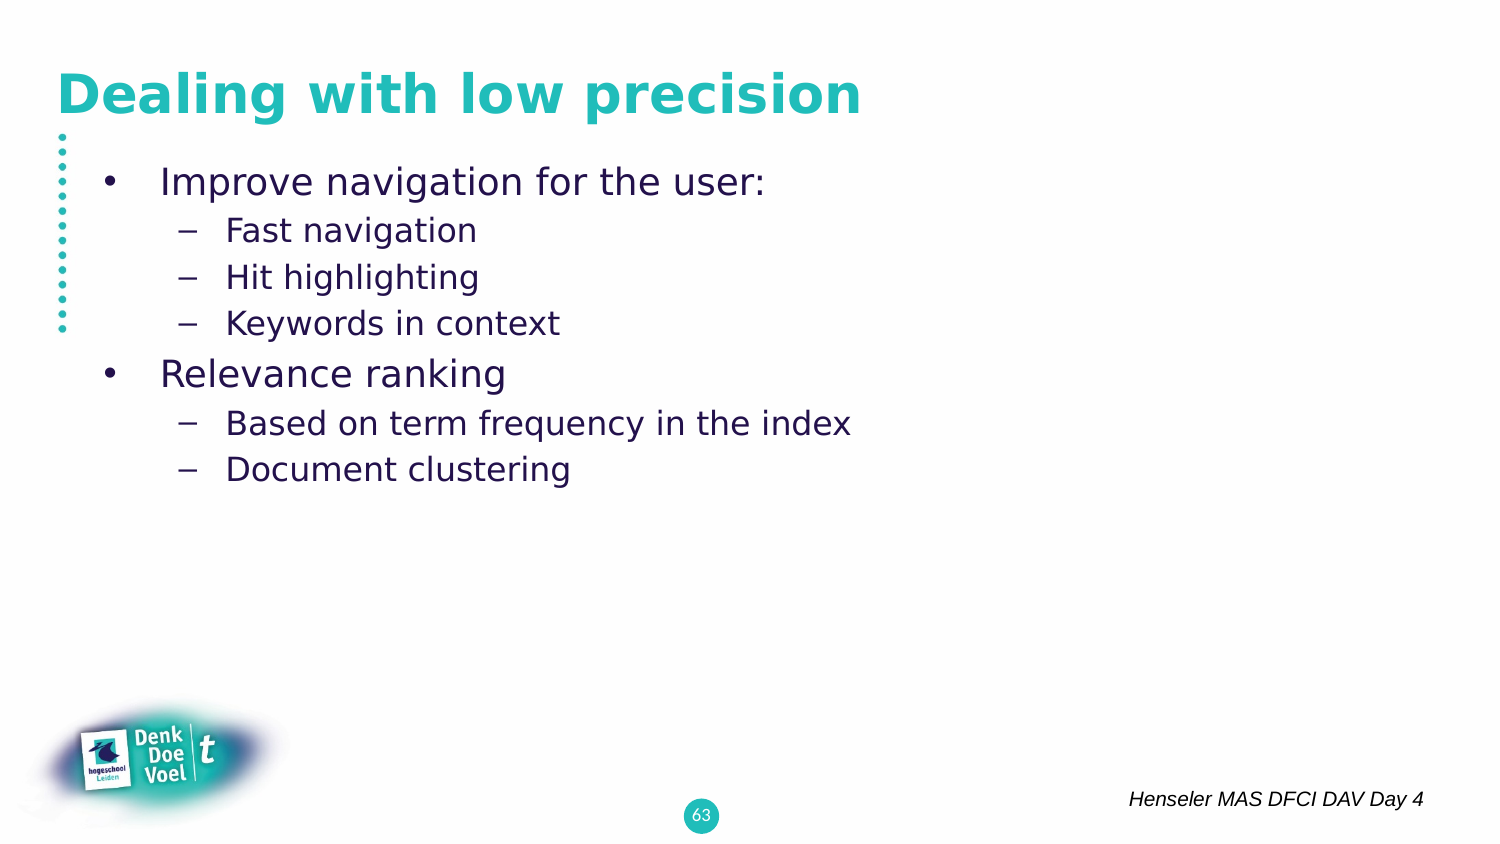

# Dealing with low precision
Improve navigation for the user:
Fast navigation
Hit highlighting
Keywords in context
Relevance ranking
Based on term frequency in the index
Document clustering